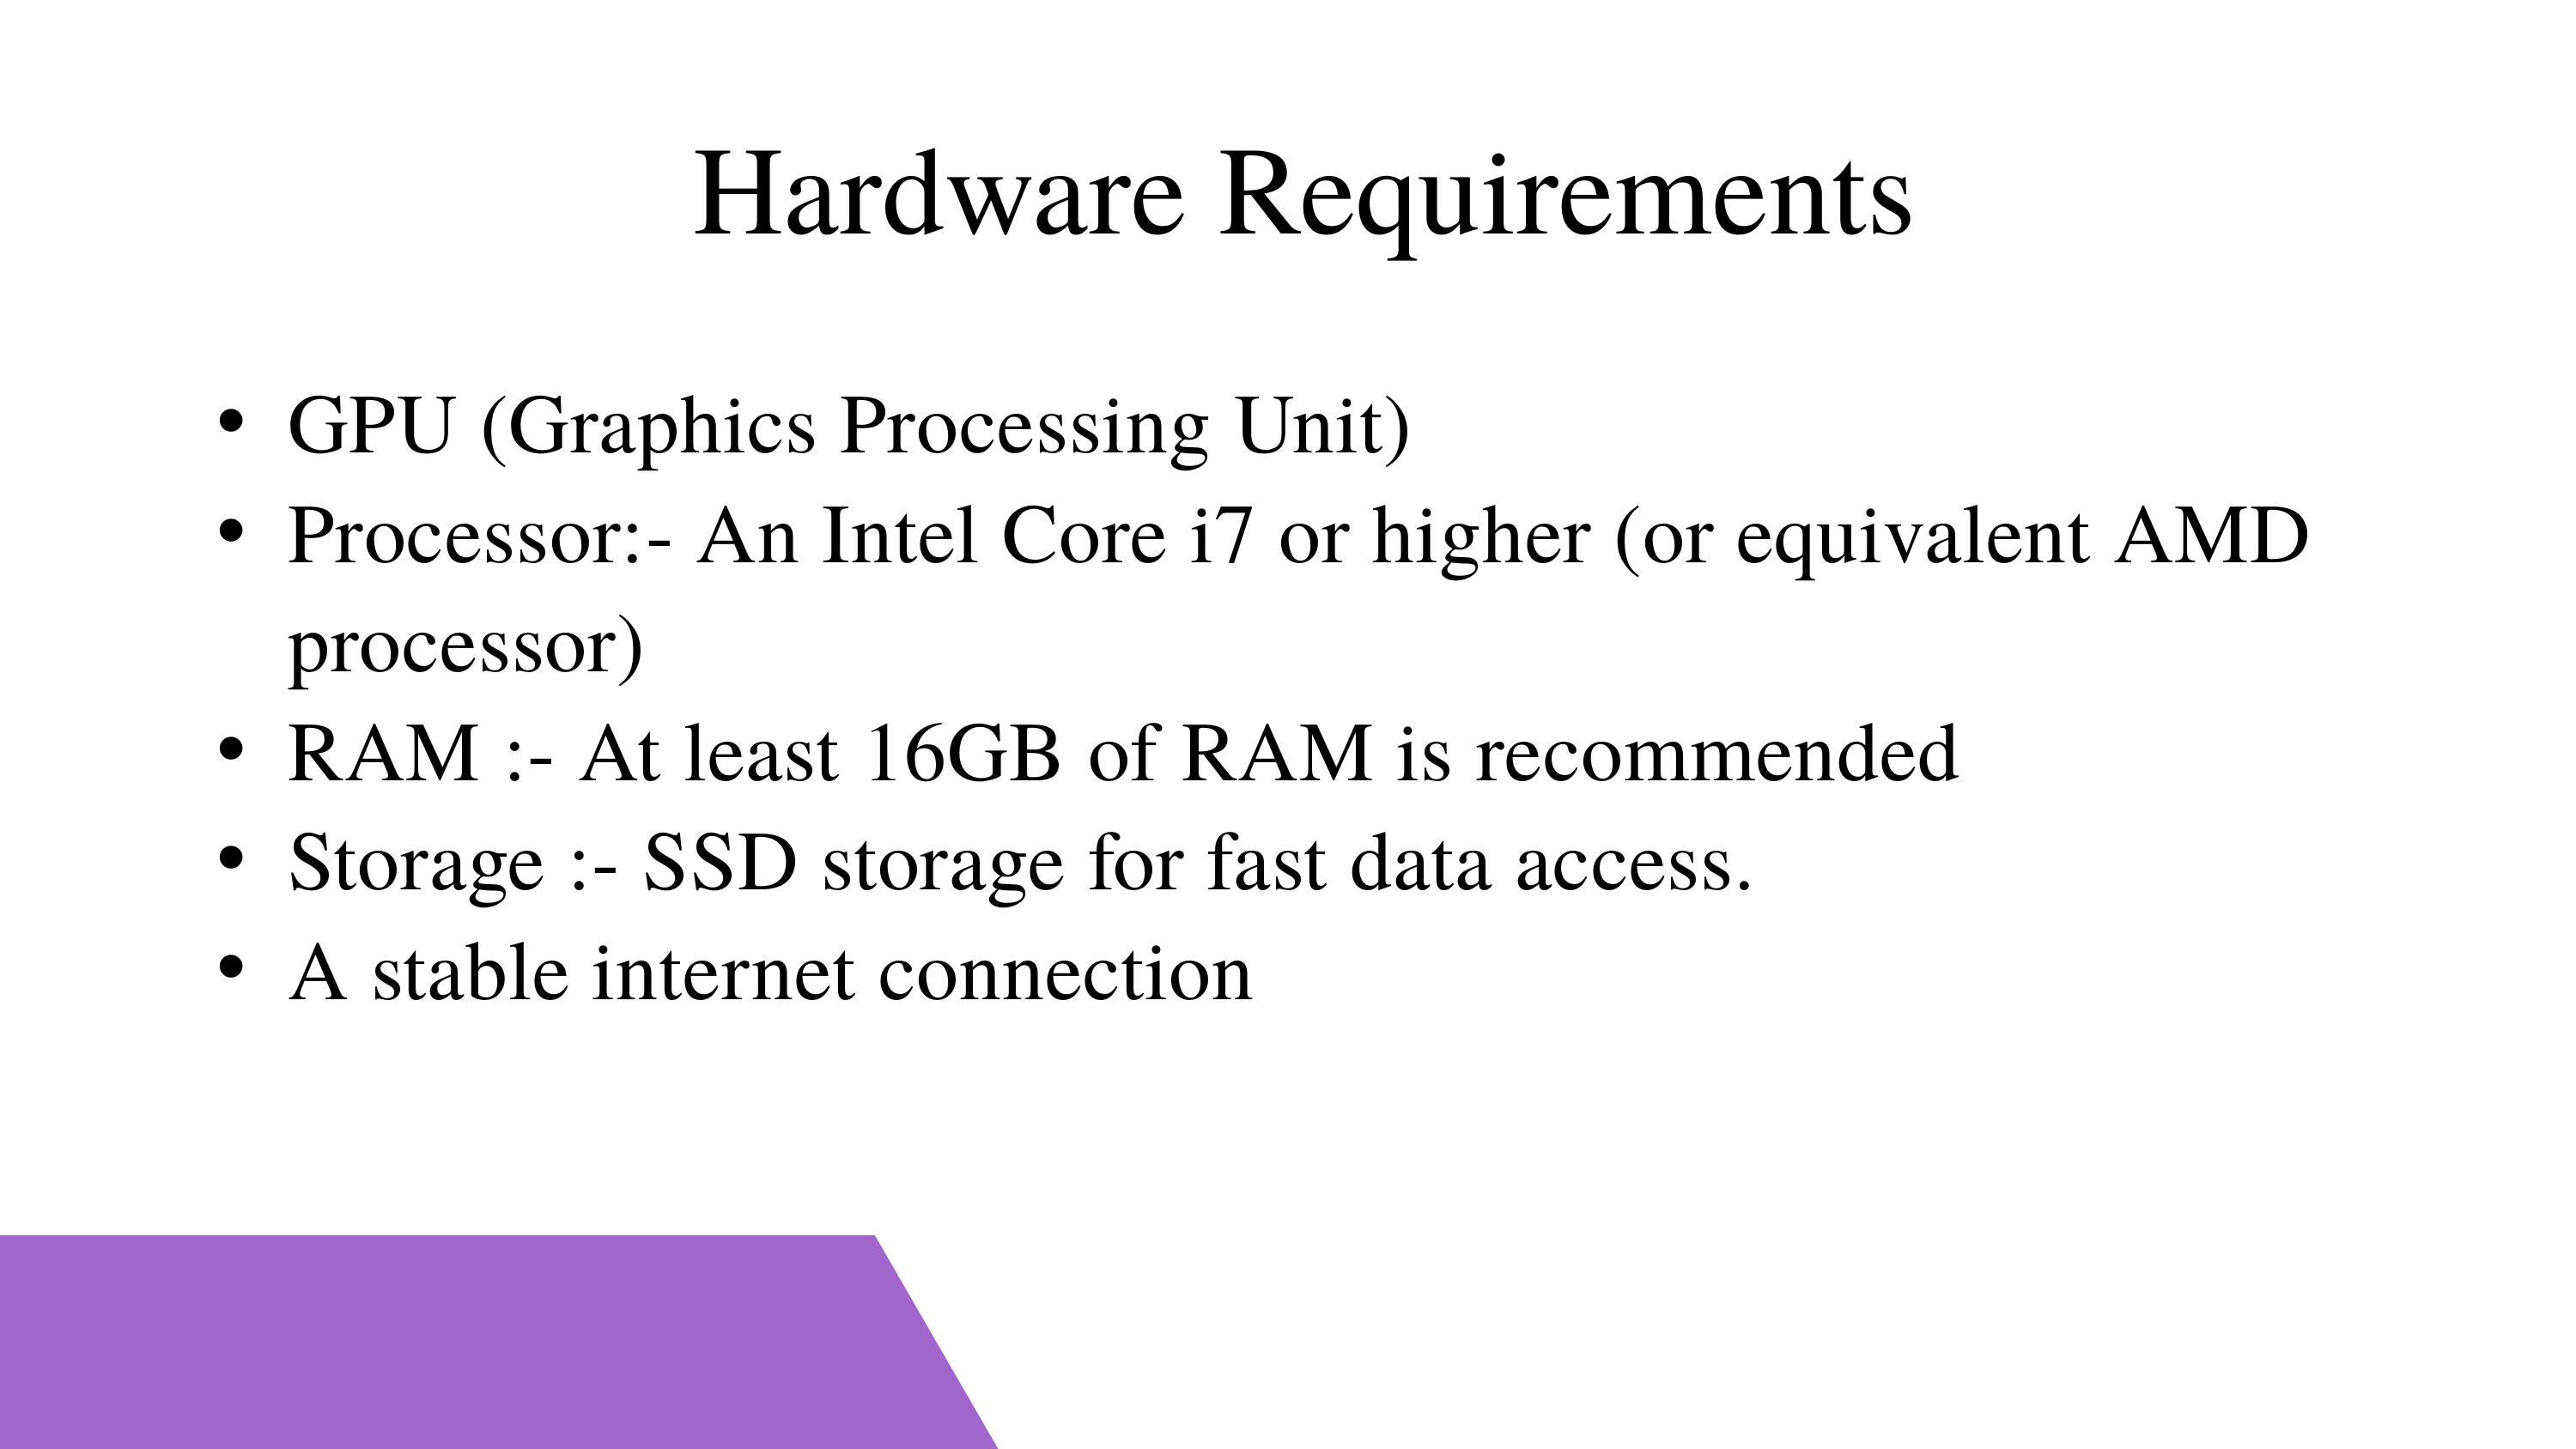

Hardware Requirements
GPU (Graphics Processing Unit)
Processor:- An Intel Core i7 or higher (or equivalent AMD processor)
RAM :- At least 16GB of RAM is recommended
Storage :- SSD storage for fast data access.
A stable internet connection